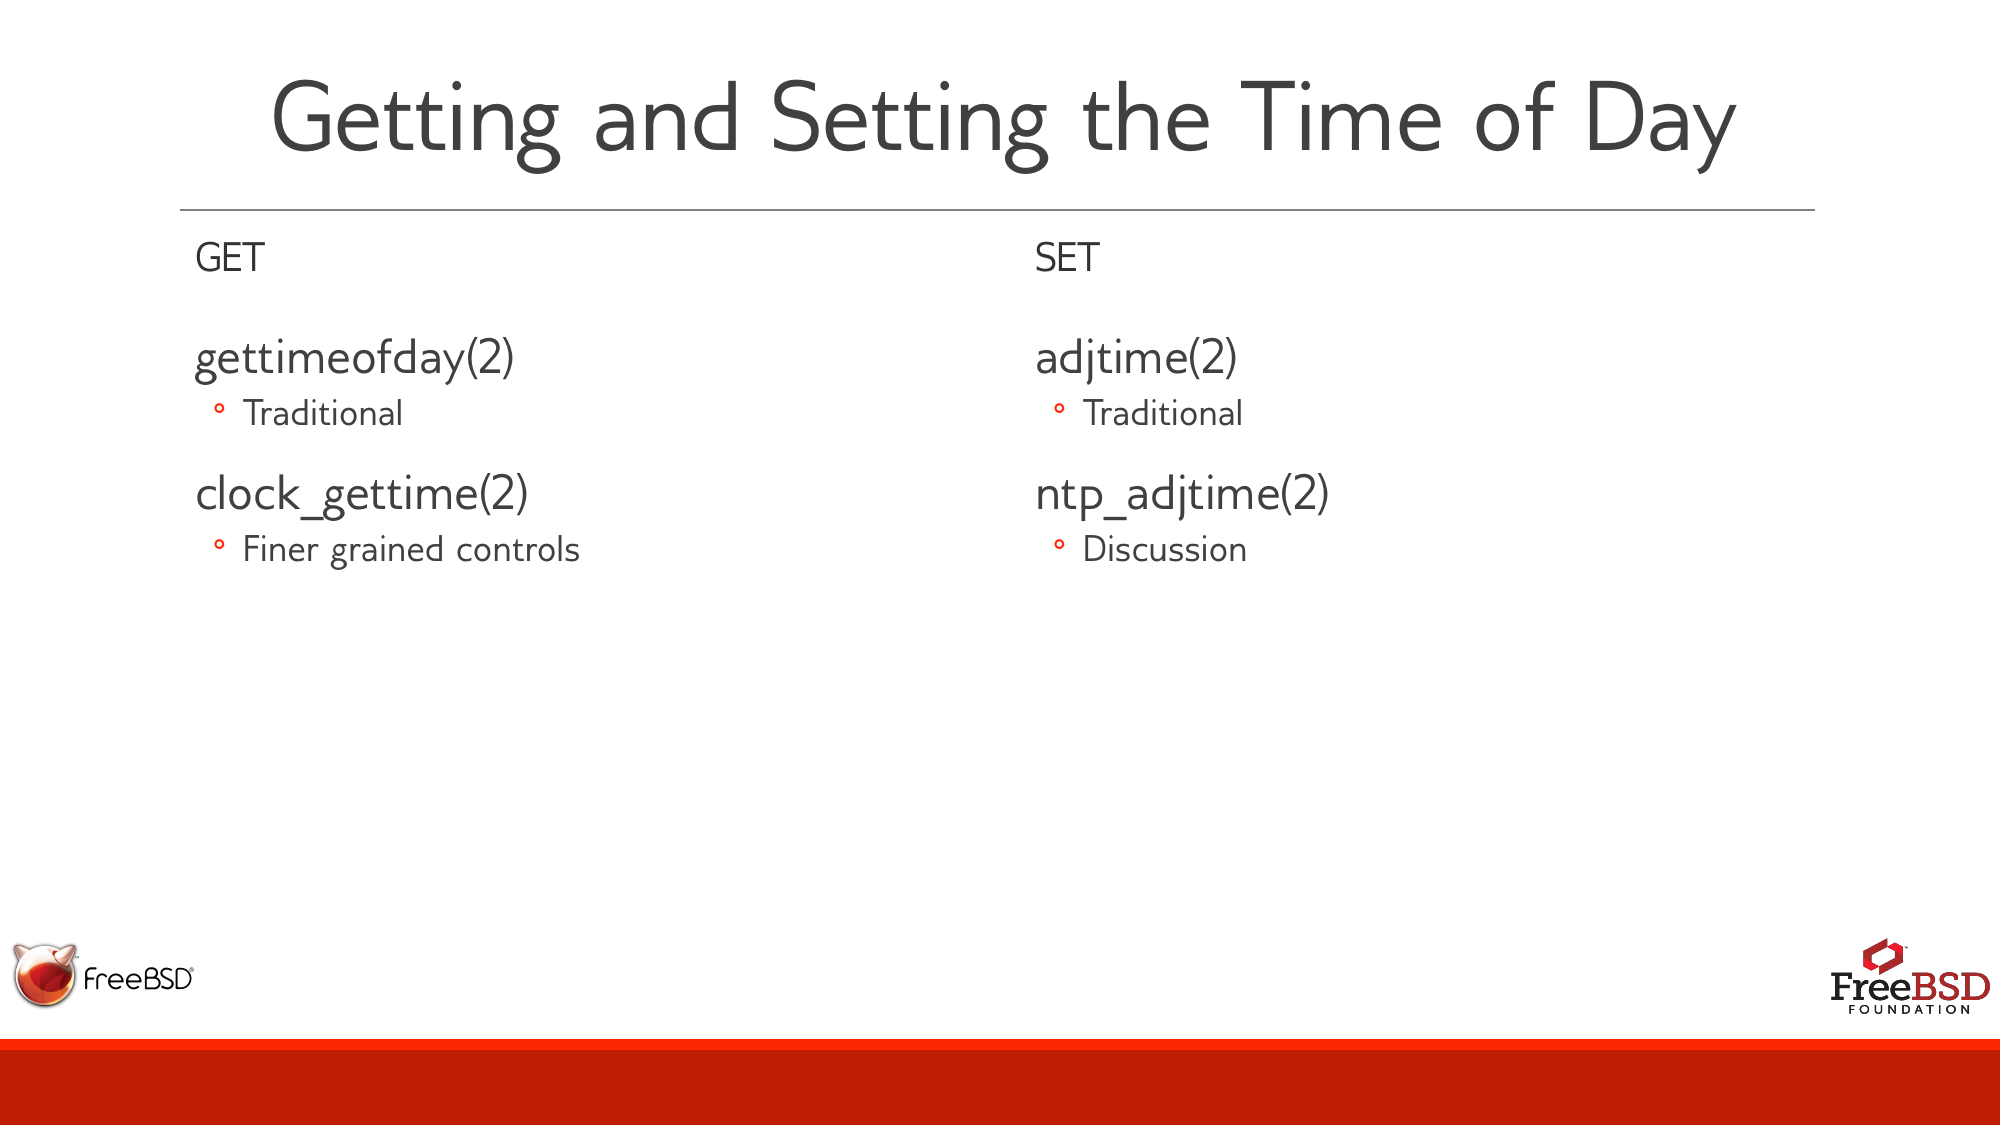

# Getting and Setting the Time of Day
Get
Set
gettimeofday(2)
Traditional
clock_gettime(2)
Finer grained controls

adjtime(2)
Traditional
ntp_adjtime(2)
Discussion